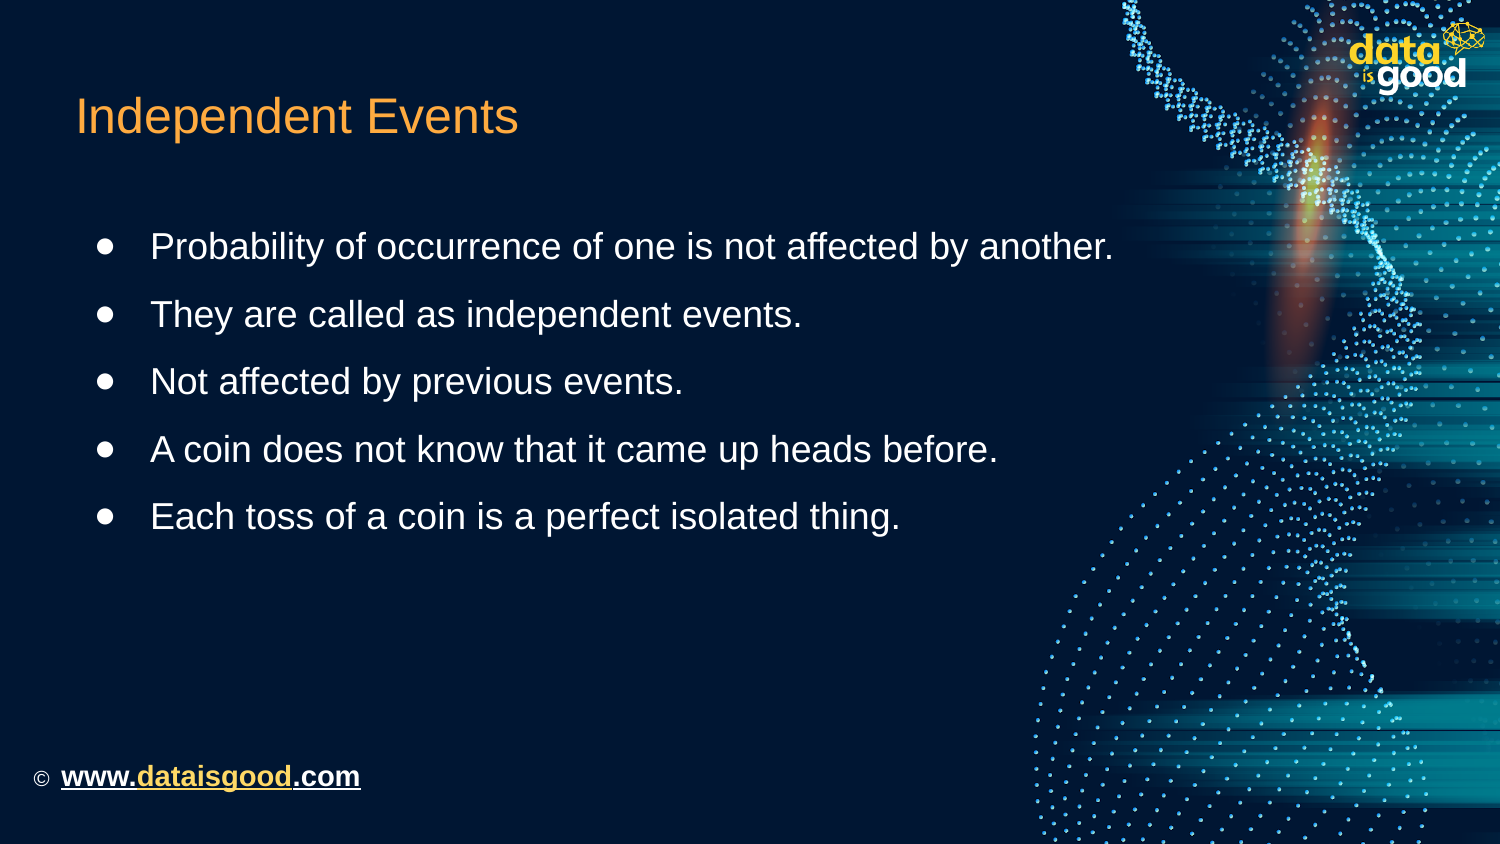

# Independent Events
Probability of occurrence of one is not affected by another.
They are called as independent events.
Not affected by previous events.
A coin does not know that it came up heads before.
Each toss of a coin is a perfect isolated thing.